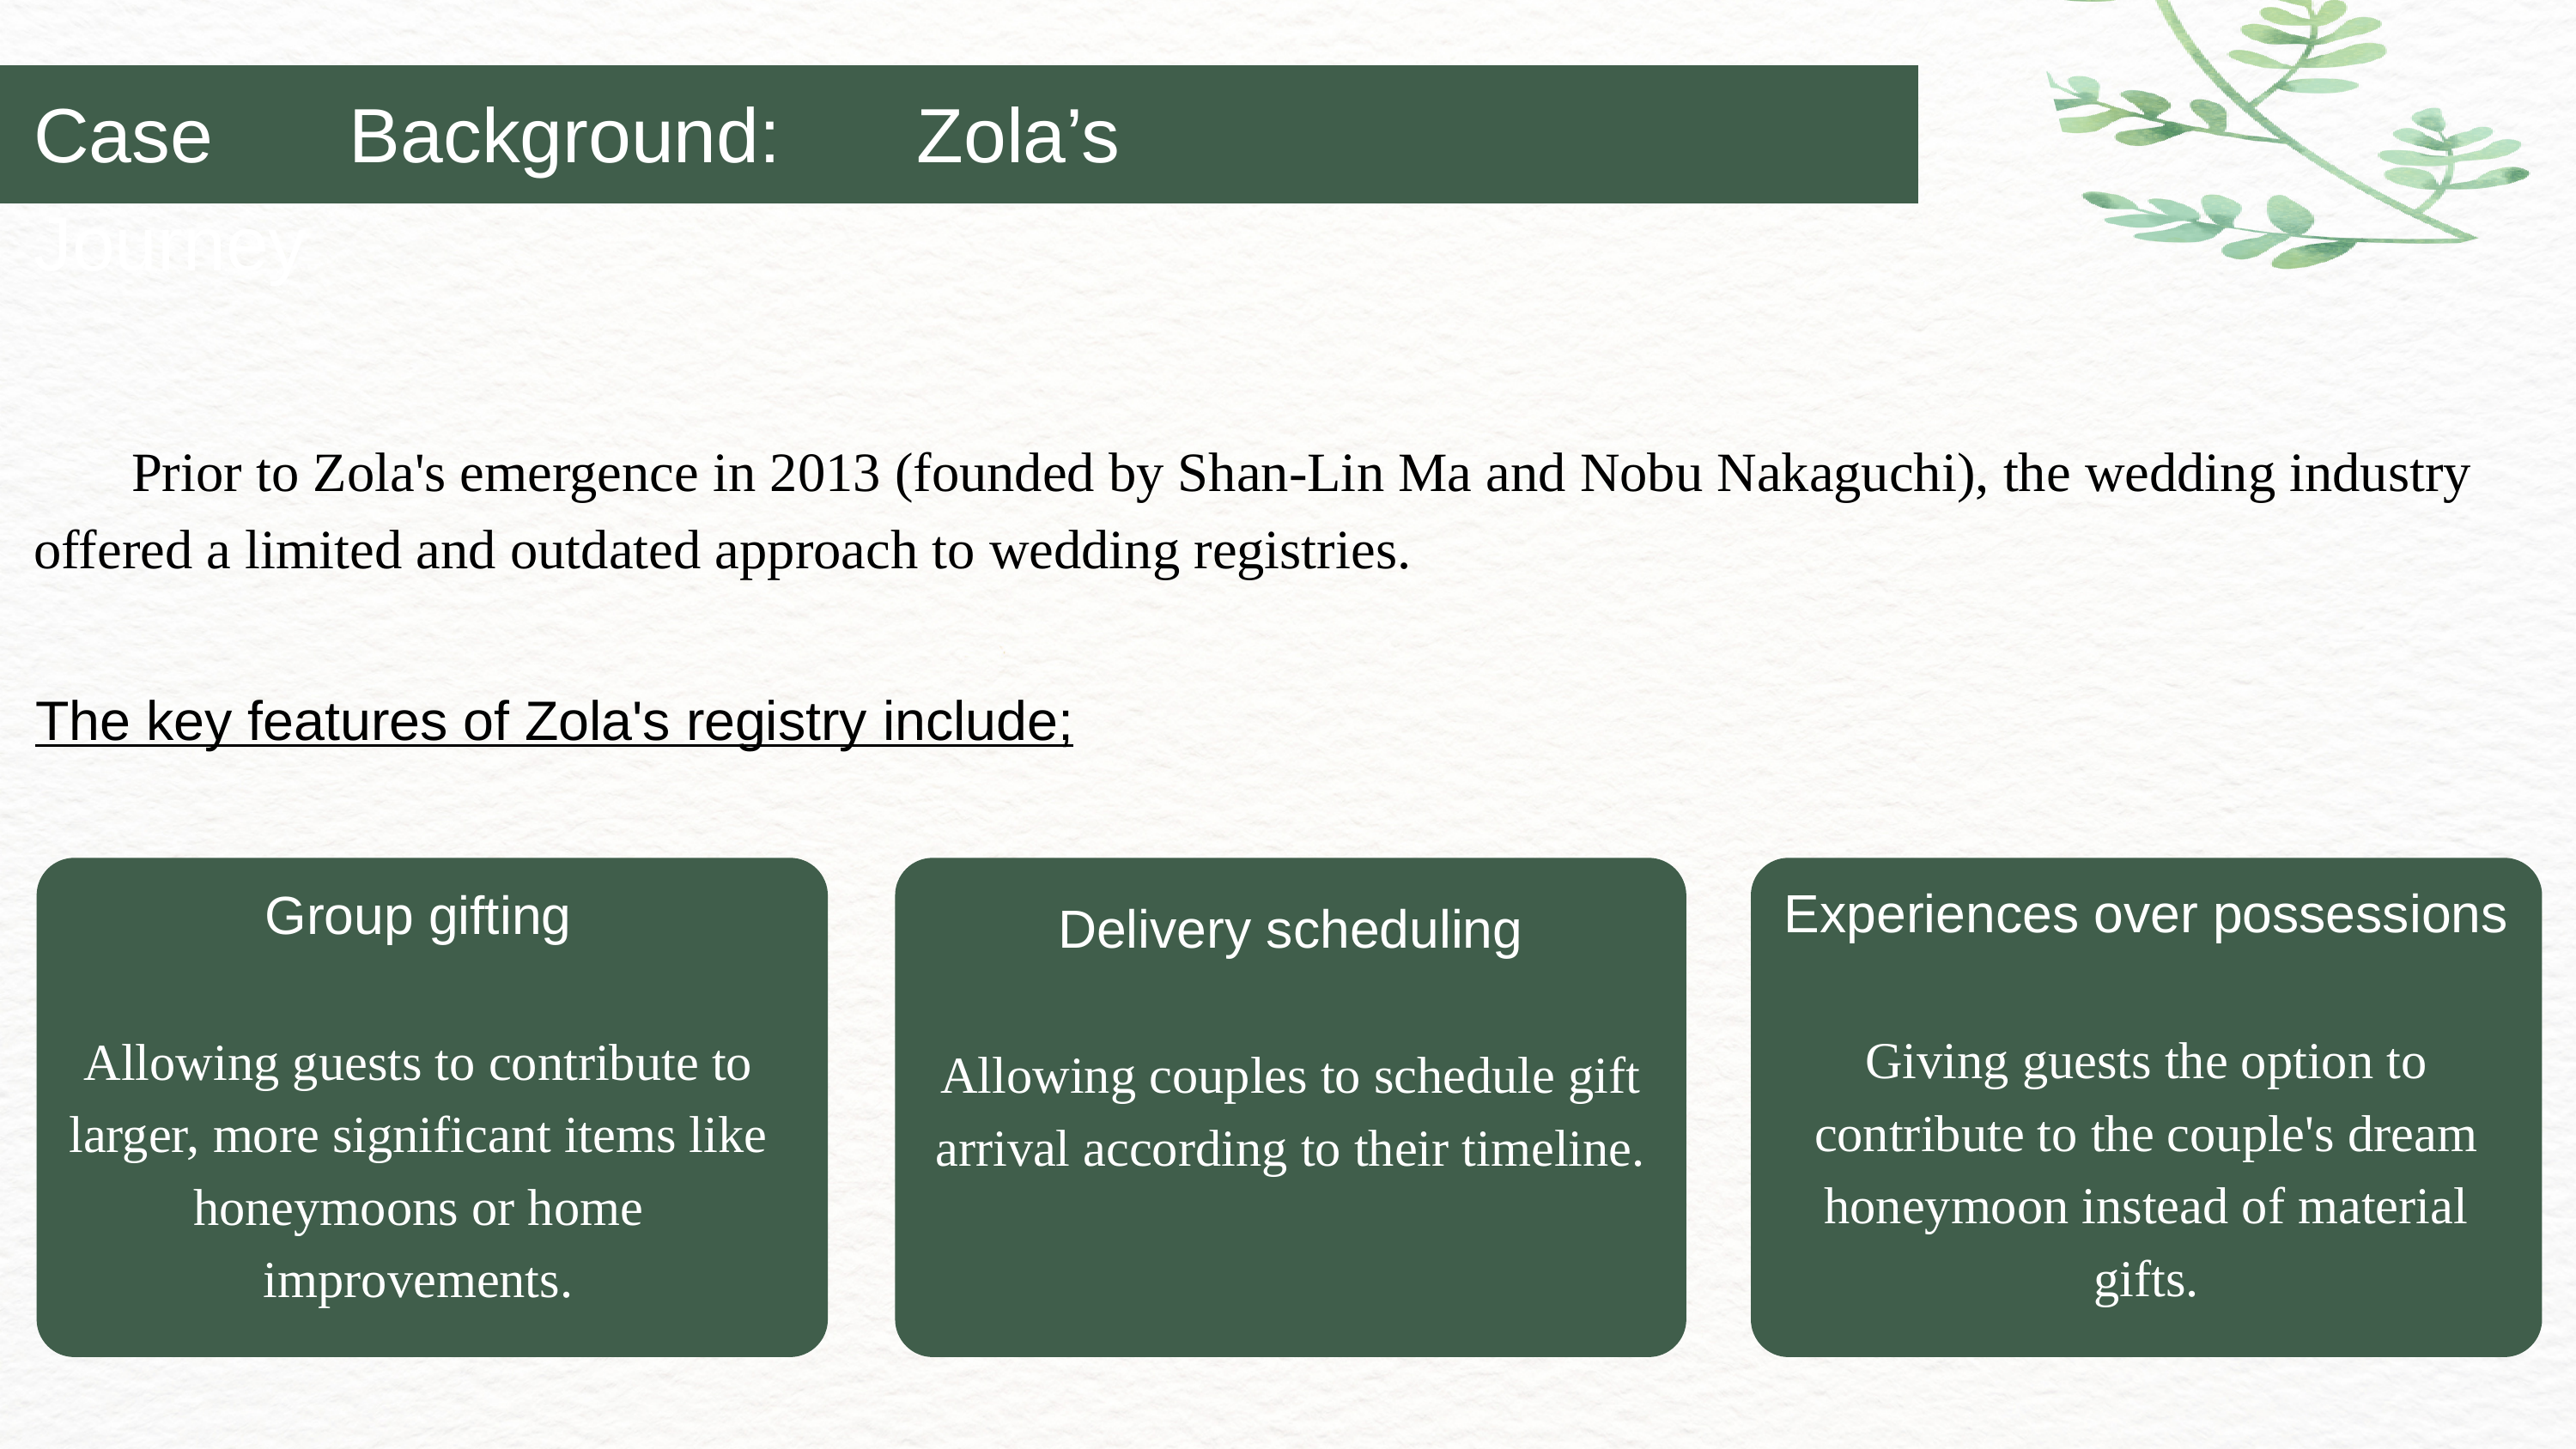

Case Background: Zola’s Journey
       Prior to Zola's emergence in 2013 (founded by Shan-Lin Ma and Nobu Nakaguchi), the wedding industry offered a limited and outdated approach to wedding registries.
The key features of Zola's registry include;

Experiences over possessions

Giving guests the option to contribute to the couple's dream honeymoon instead of material gifts.
Group gifting

Allowing guests to contribute to larger, more significant items like honeymoons or home improvements.
Delivery scheduling

Allowing couples to schedule gift arrival according to their timeline.